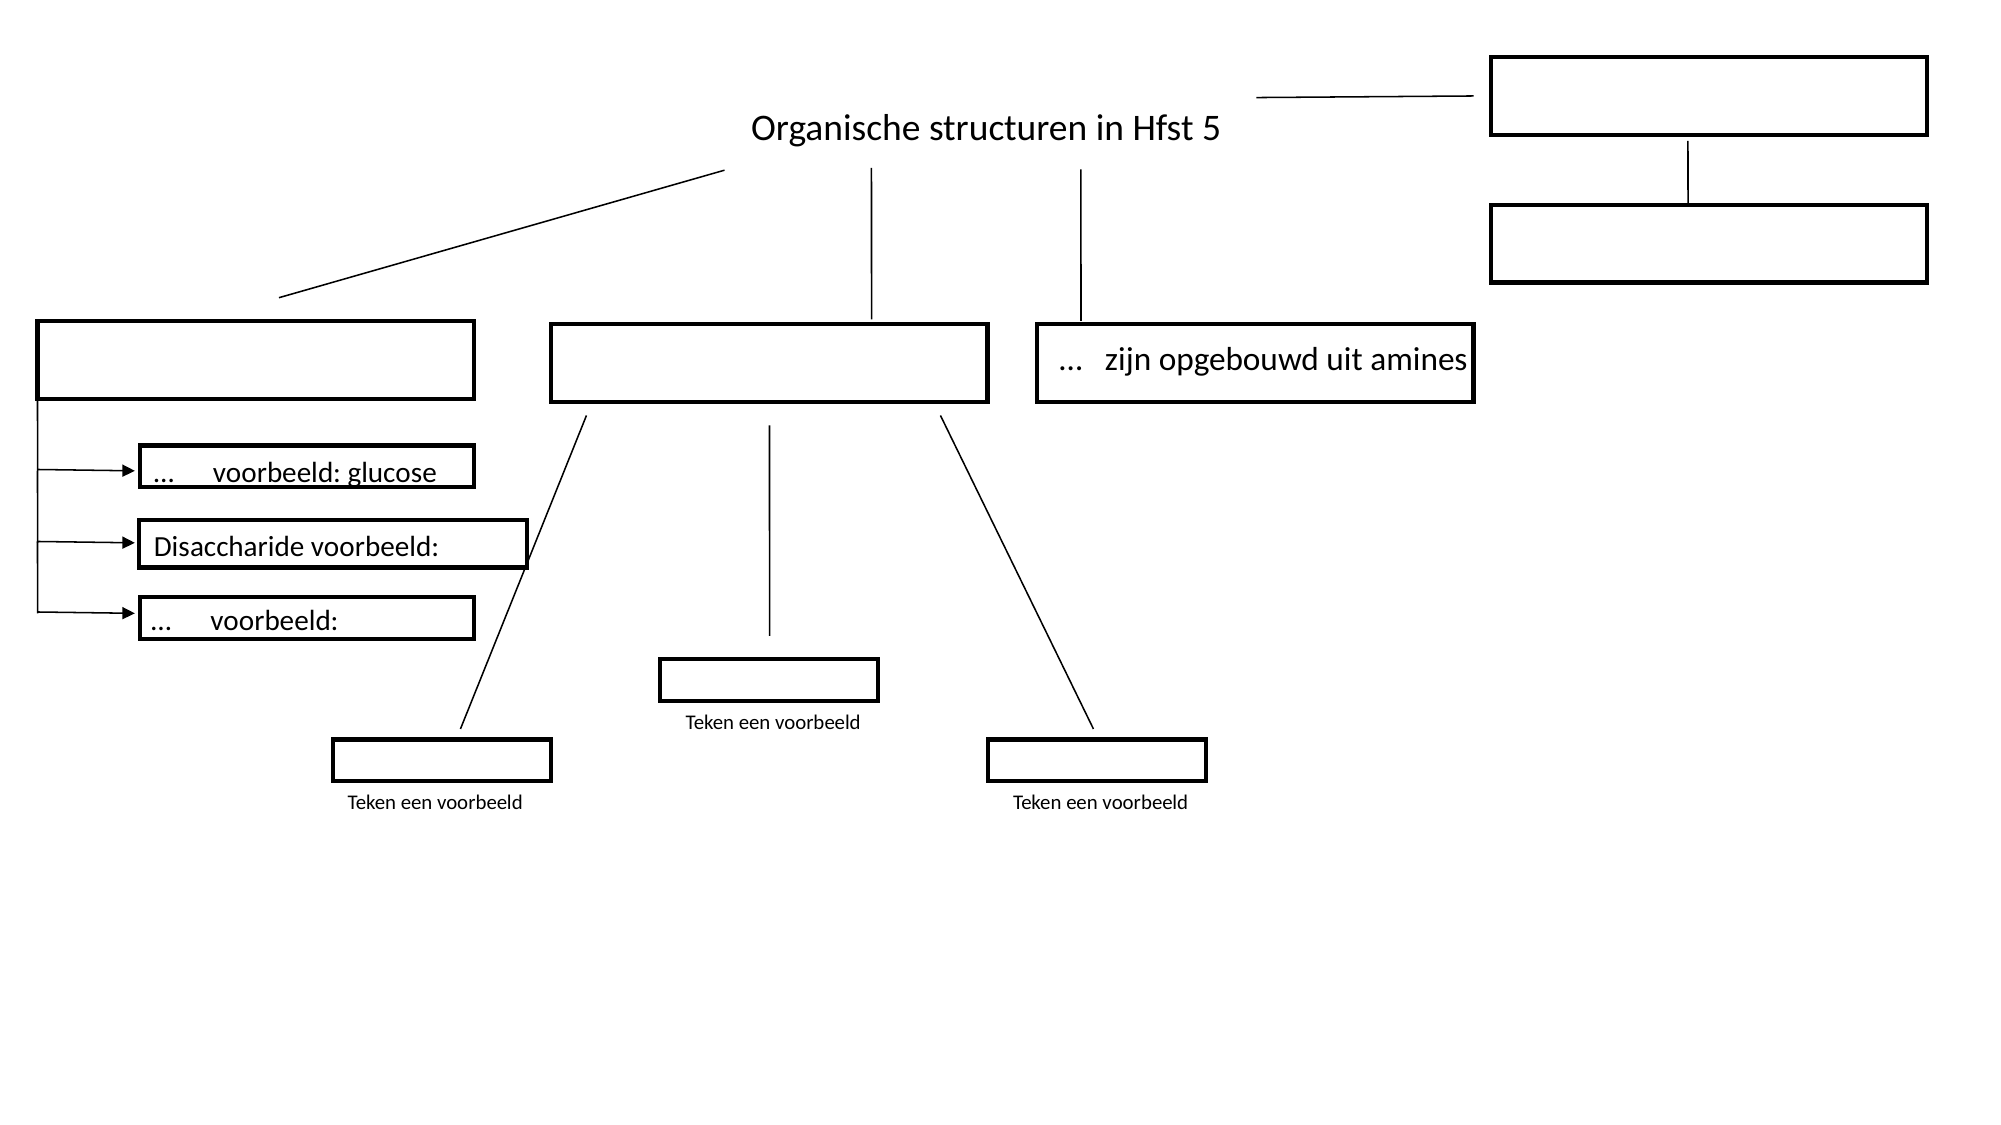

Organische structuren in Hfst 5

 …   zijn opgebouwd uit amines

…      voorbeeld: glucose

Disaccharide voorbeeld:

…      voorbeeld:

Teken een voorbeeld

Teken een voorbeeld
Teken een voorbeeld